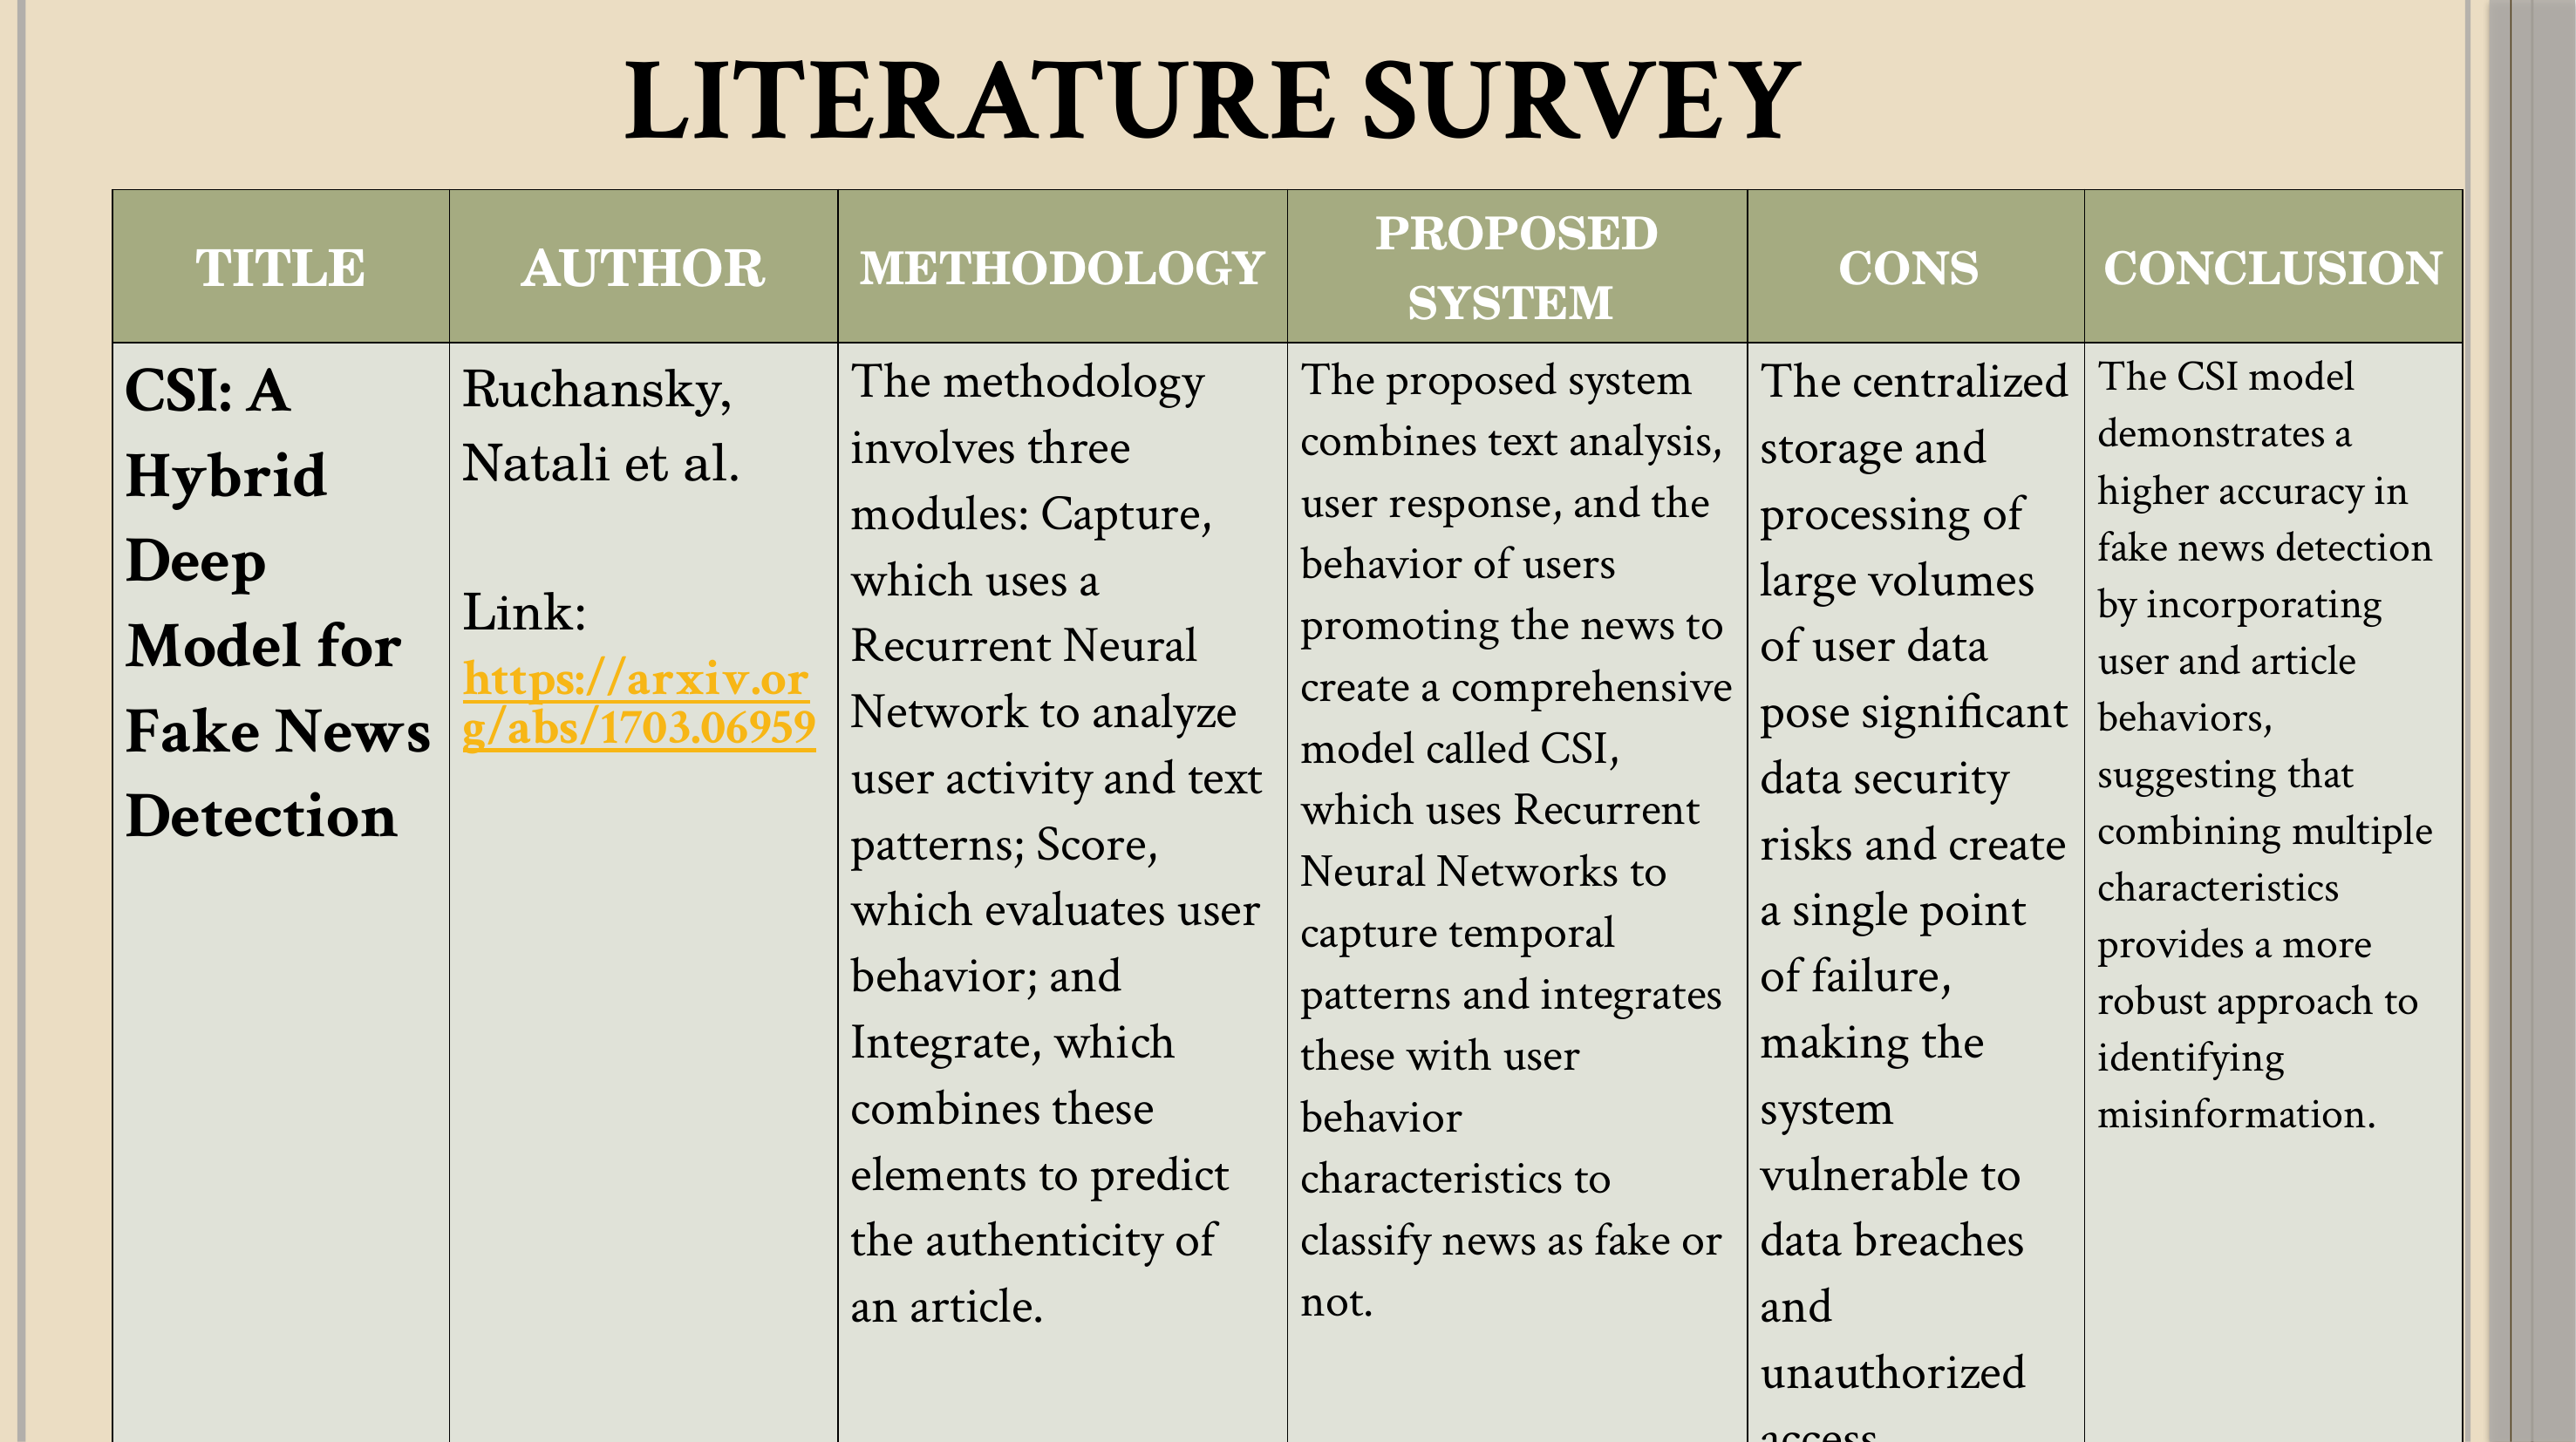

# Literature Survey
| TITLE | AUTHOR | METHODOLOGY | PROPOSED SYSTEM | CONS | CONCLUSION |
| --- | --- | --- | --- | --- | --- |
| CSI: A Hybrid Deep Model for Fake News Detection | Ruchansky, Natali et al. Link: https://arxiv.org/abs/1703.06959 | The methodology involves three modules: Capture, which uses a Recurrent Neural Network to analyze user activity and text patterns; Score, which evaluates user behavior; and Integrate, which combines these elements to predict the authenticity of an article. | The proposed system combines text analysis, user response, and the behavior of users promoting the news to create a comprehensive model called CSI, which uses Recurrent Neural Networks to capture temporal patterns and integrates these with user behavior characteristics to classify news as fake or not. | The centralized storage and processing of large volumes of user data pose significant data security risks and create a single point of failure, making the system vulnerable to data breaches and unauthorized access. | The CSI model demonstrates a higher accuracy in fake news detection by incorporating user and article behaviors, suggesting that combining multiple characteristics provides a more robust approach to identifying misinformation. |